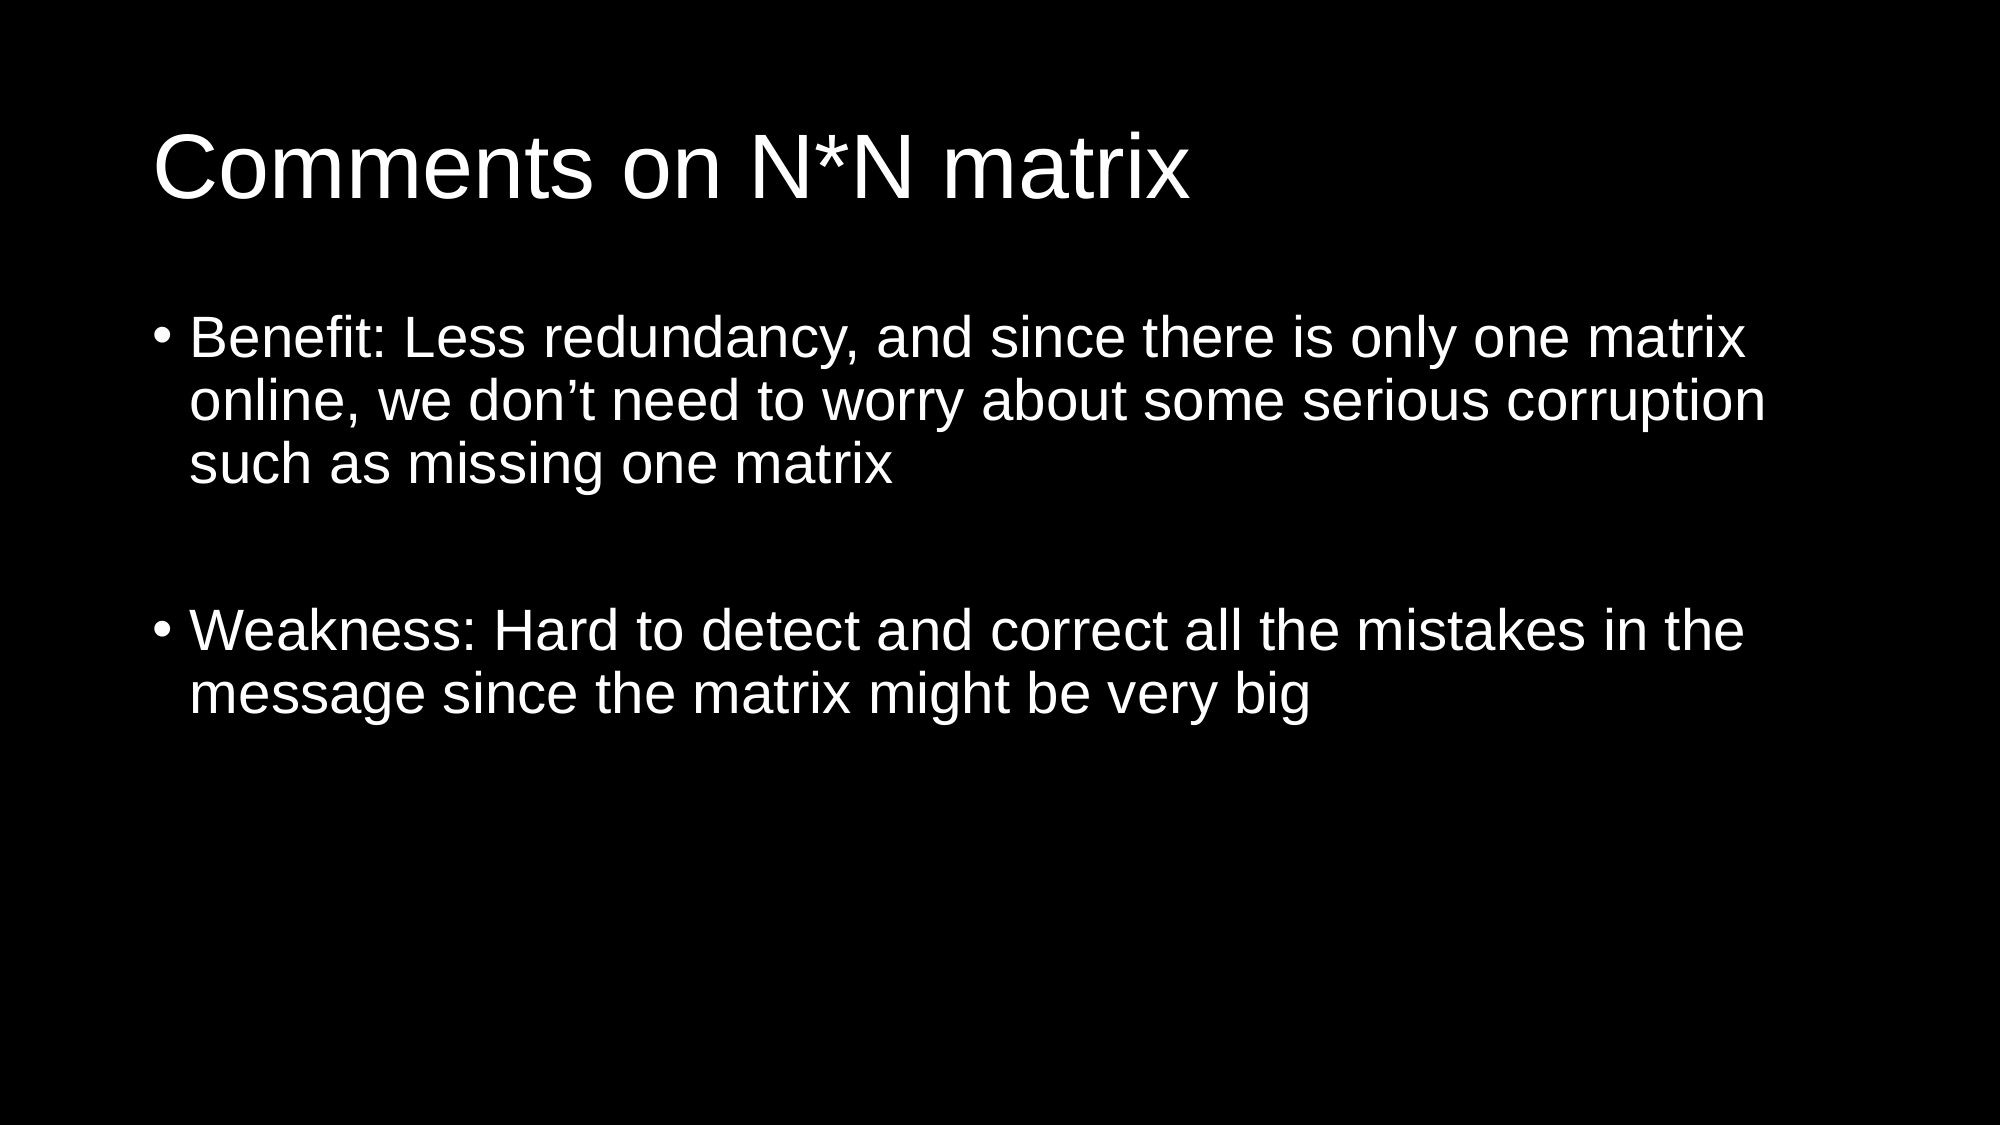

# Comments on N*N matrix
Benefit: Less redundancy, and since there is only one matrix online, we don’t need to worry about some serious corruption such as missing one matrix

Weakness: Hard to detect and correct all the mistakes in the message since the matrix might be very big